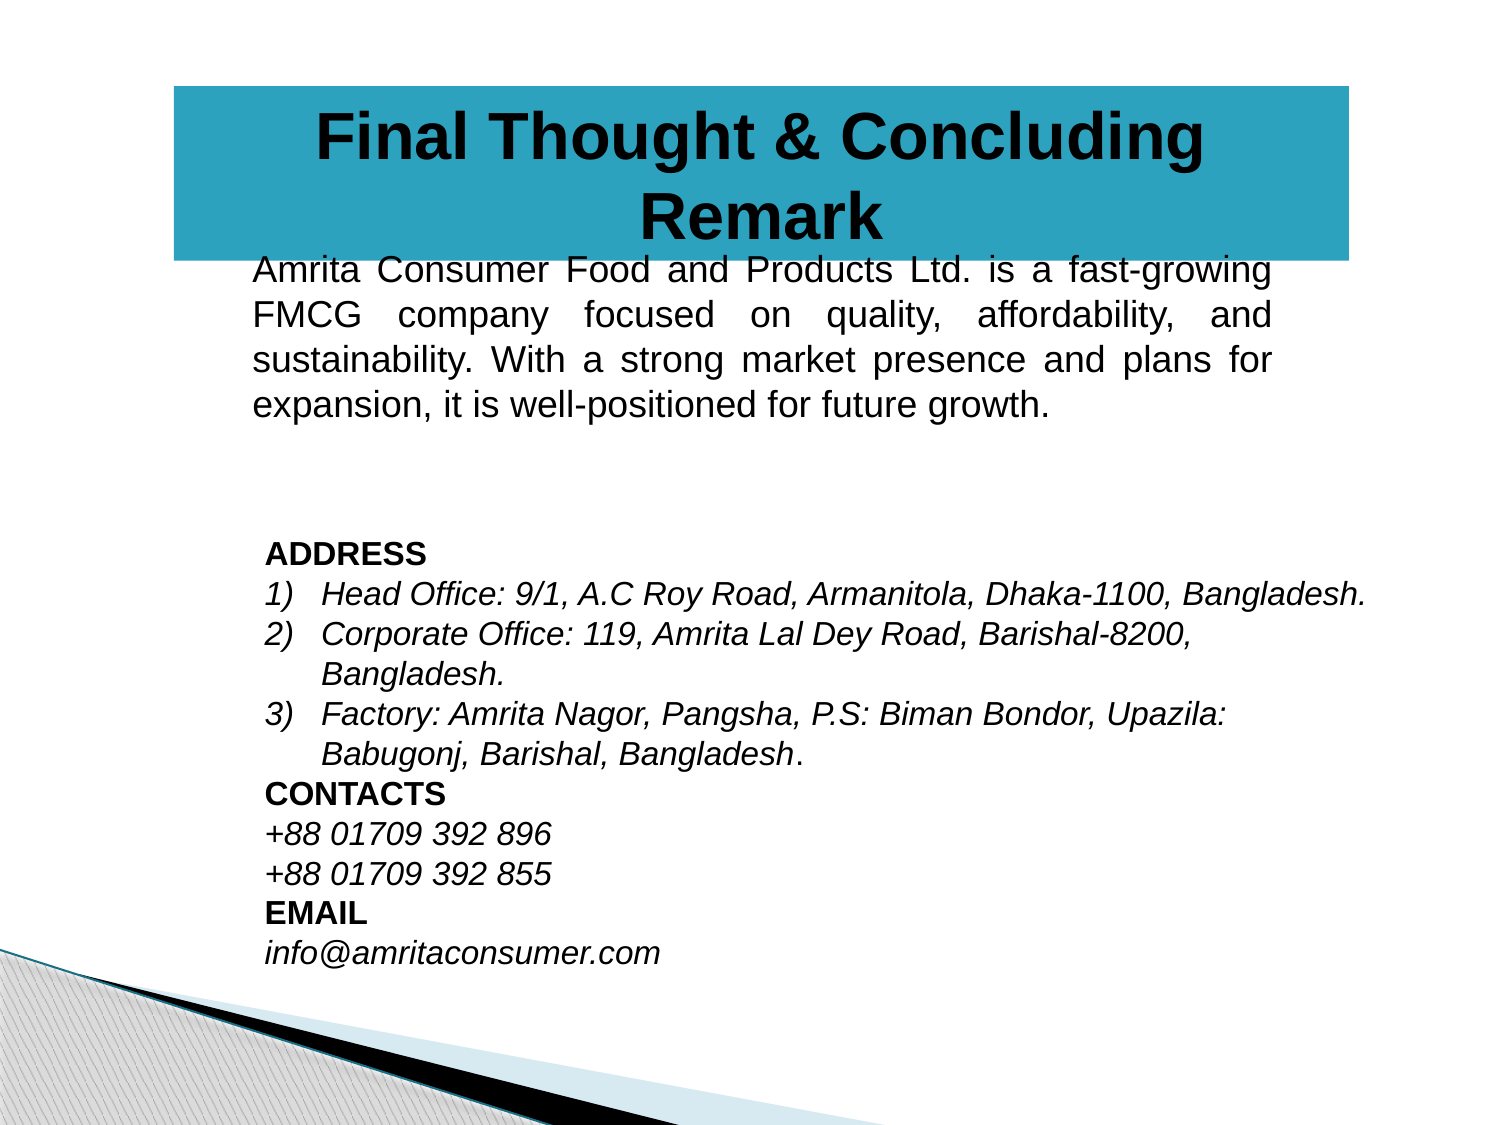

Final Thought & Concluding Remark
Amrita Consumer Food and Products Ltd. is a fast-growing FMCG company focused on quality, affordability, and sustainability. With a strong market presence and plans for expansion, it is well-positioned for future growth.
Address
Head Office: 9/1, A.C Roy Road, Armanitola, Dhaka-1100, Bangladesh.
Corporate Office: 119, Amrita Lal Dey Road, Barishal-8200, Bangladesh.
Factory: Amrita Nagor, Pangsha, P.S: Biman Bondor, Upazila: Babugonj, Barishal, Bangladesh.
Contacts
+88 01709 392 896
+88 01709 392 855
Email
info@amritaconsumer.com